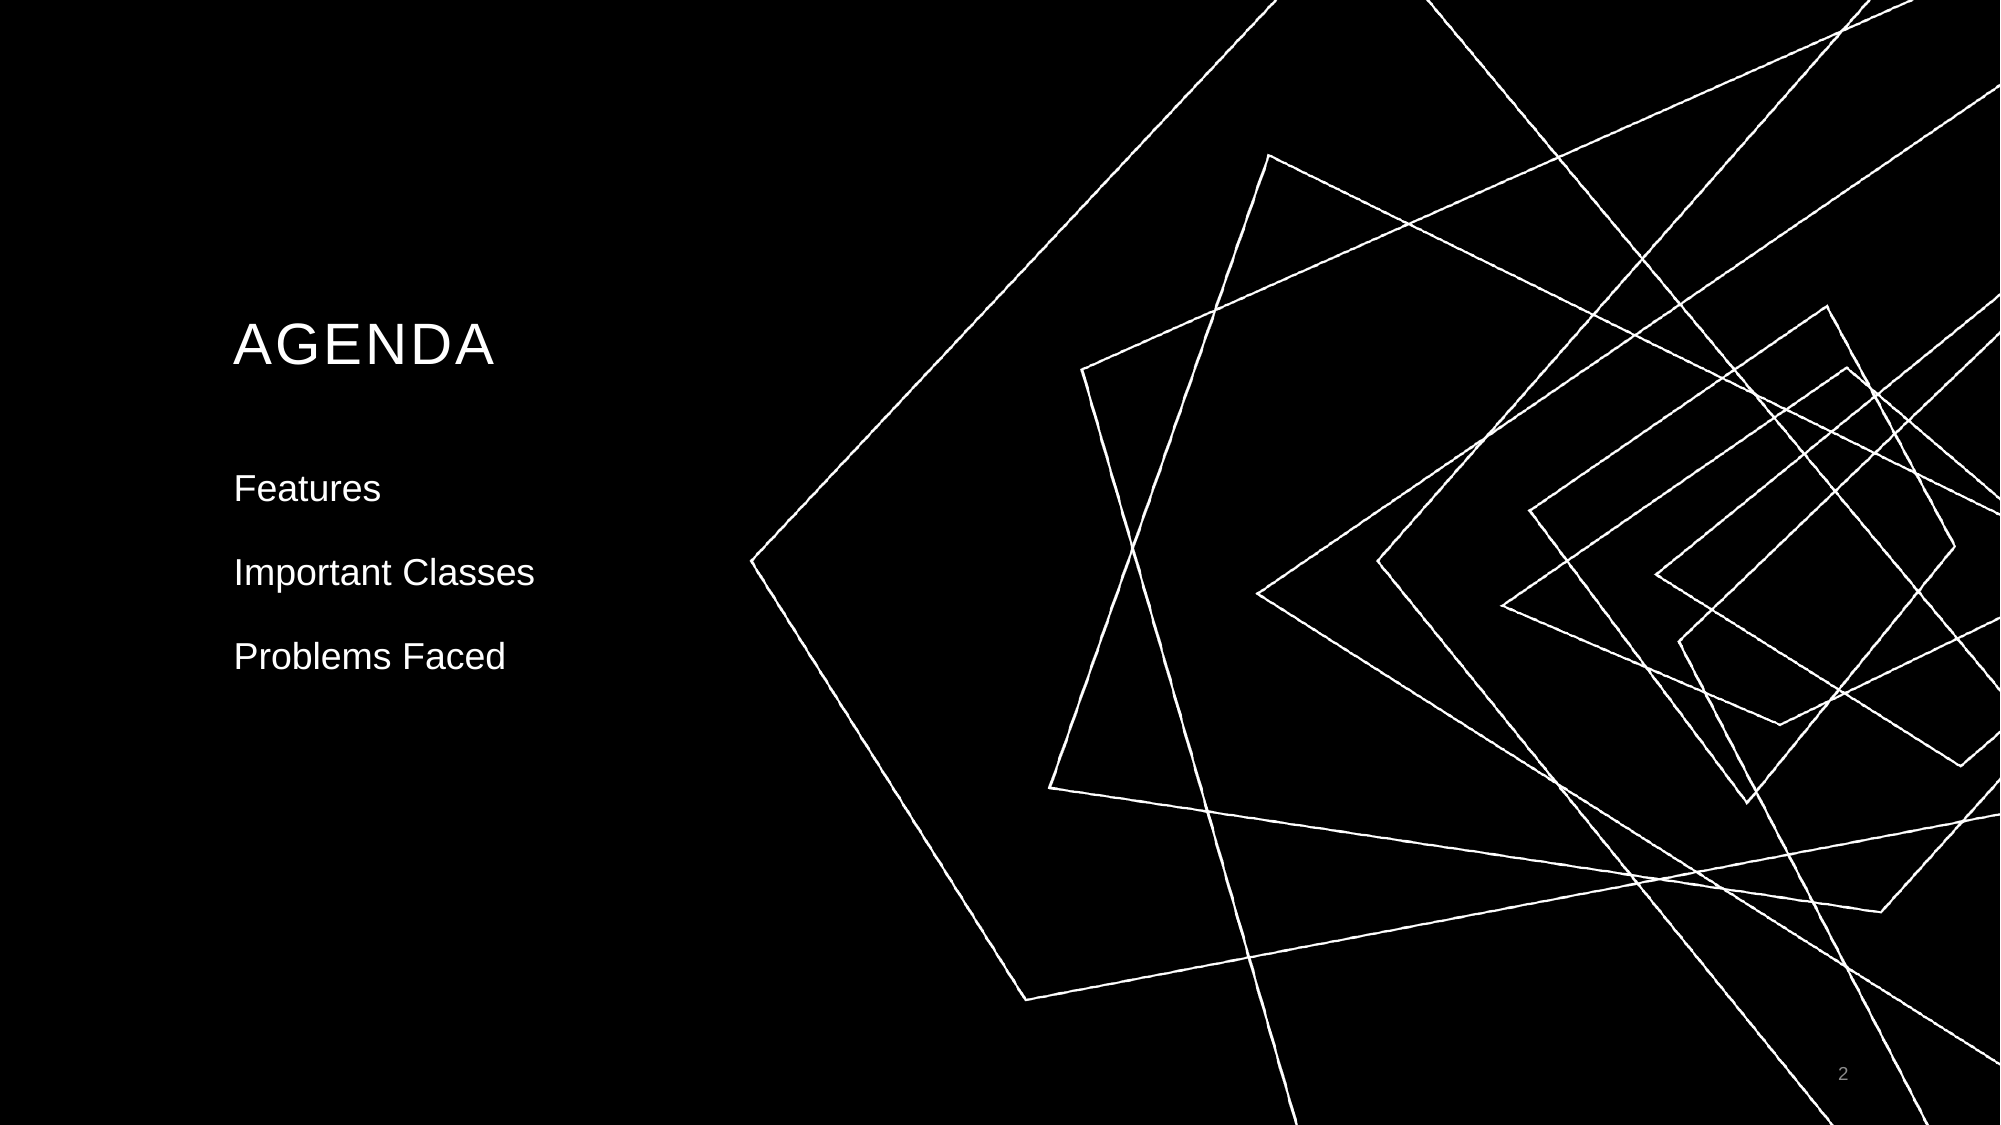

# AGENDA
Features
Important Classes
Problems Faced
2